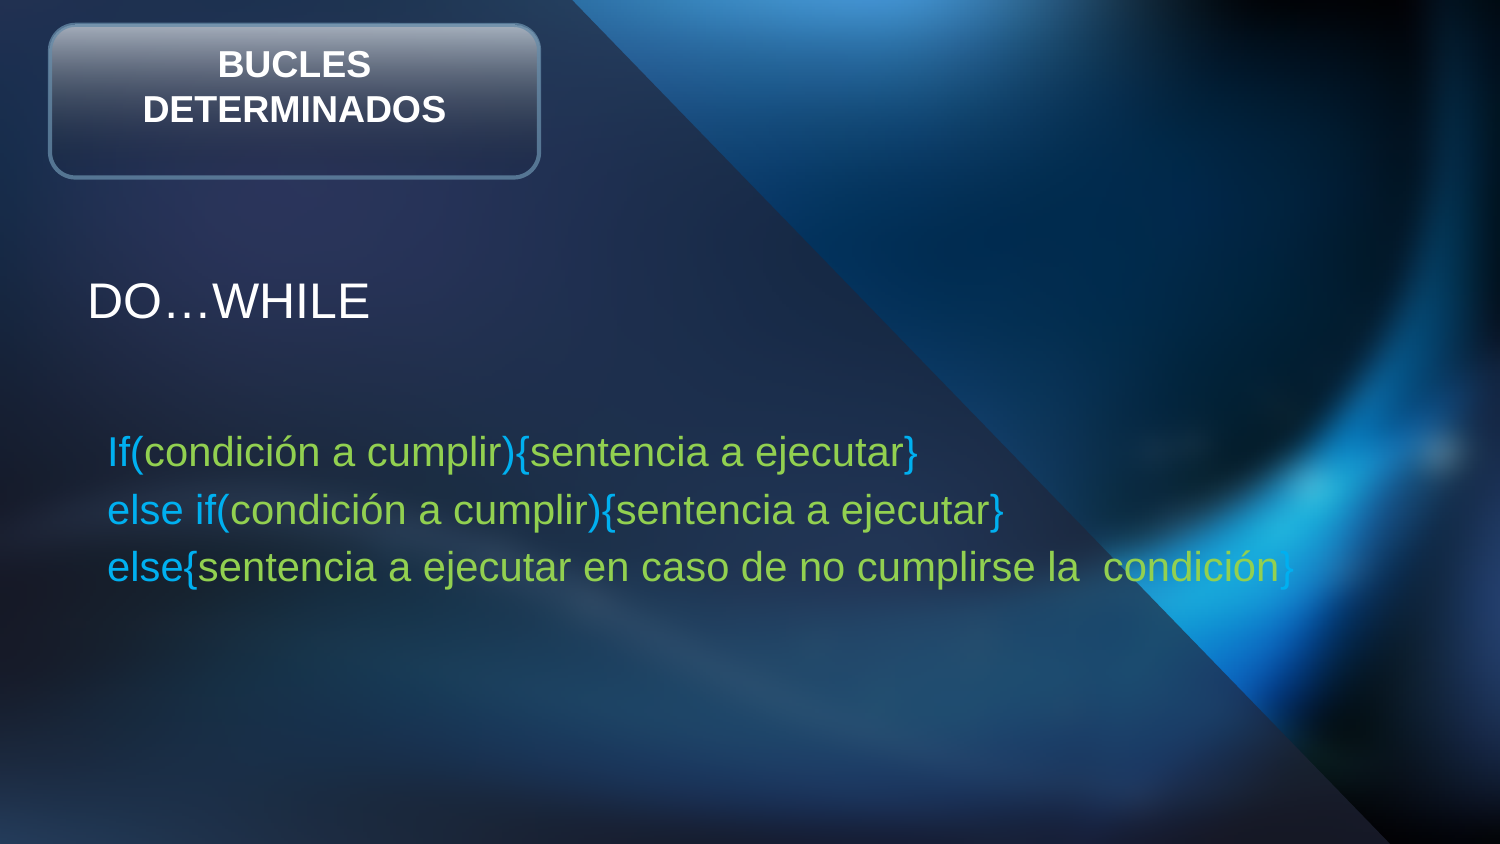

# BUCLES DETERMINADOS
DO…WHILE
If(condición a cumplir){sentencia a ejecutar}
else if(condición a cumplir){sentencia a ejecutar}
else{sentencia a ejecutar en caso de no cumplirse la  condición}